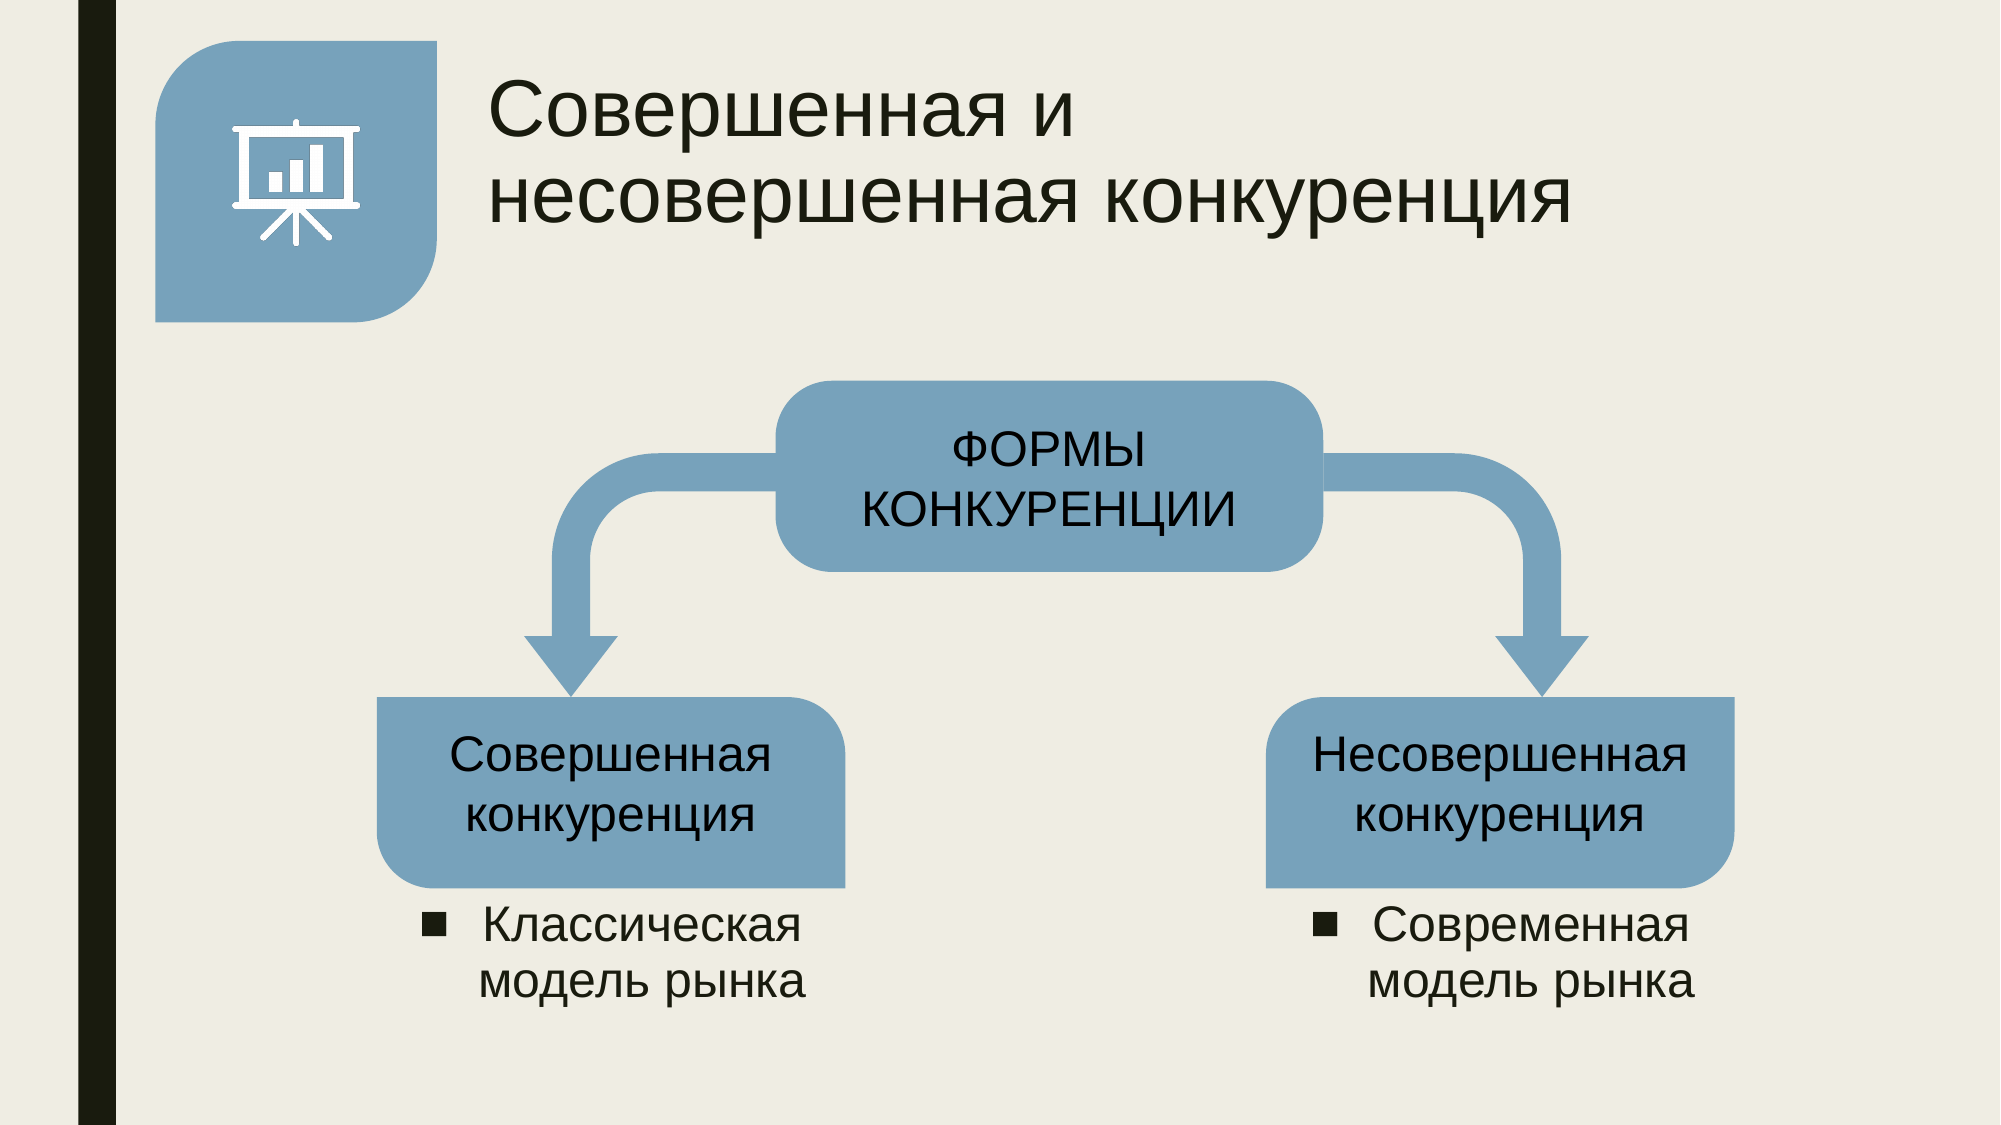

# Совершенная и несовершенная конкуренция

ФОРМЫ КОНКУРЕНЦИИ

Совершенная конкуренция
Несовершенная конкуренция
Классическая модель рынка
Современная модель рынка